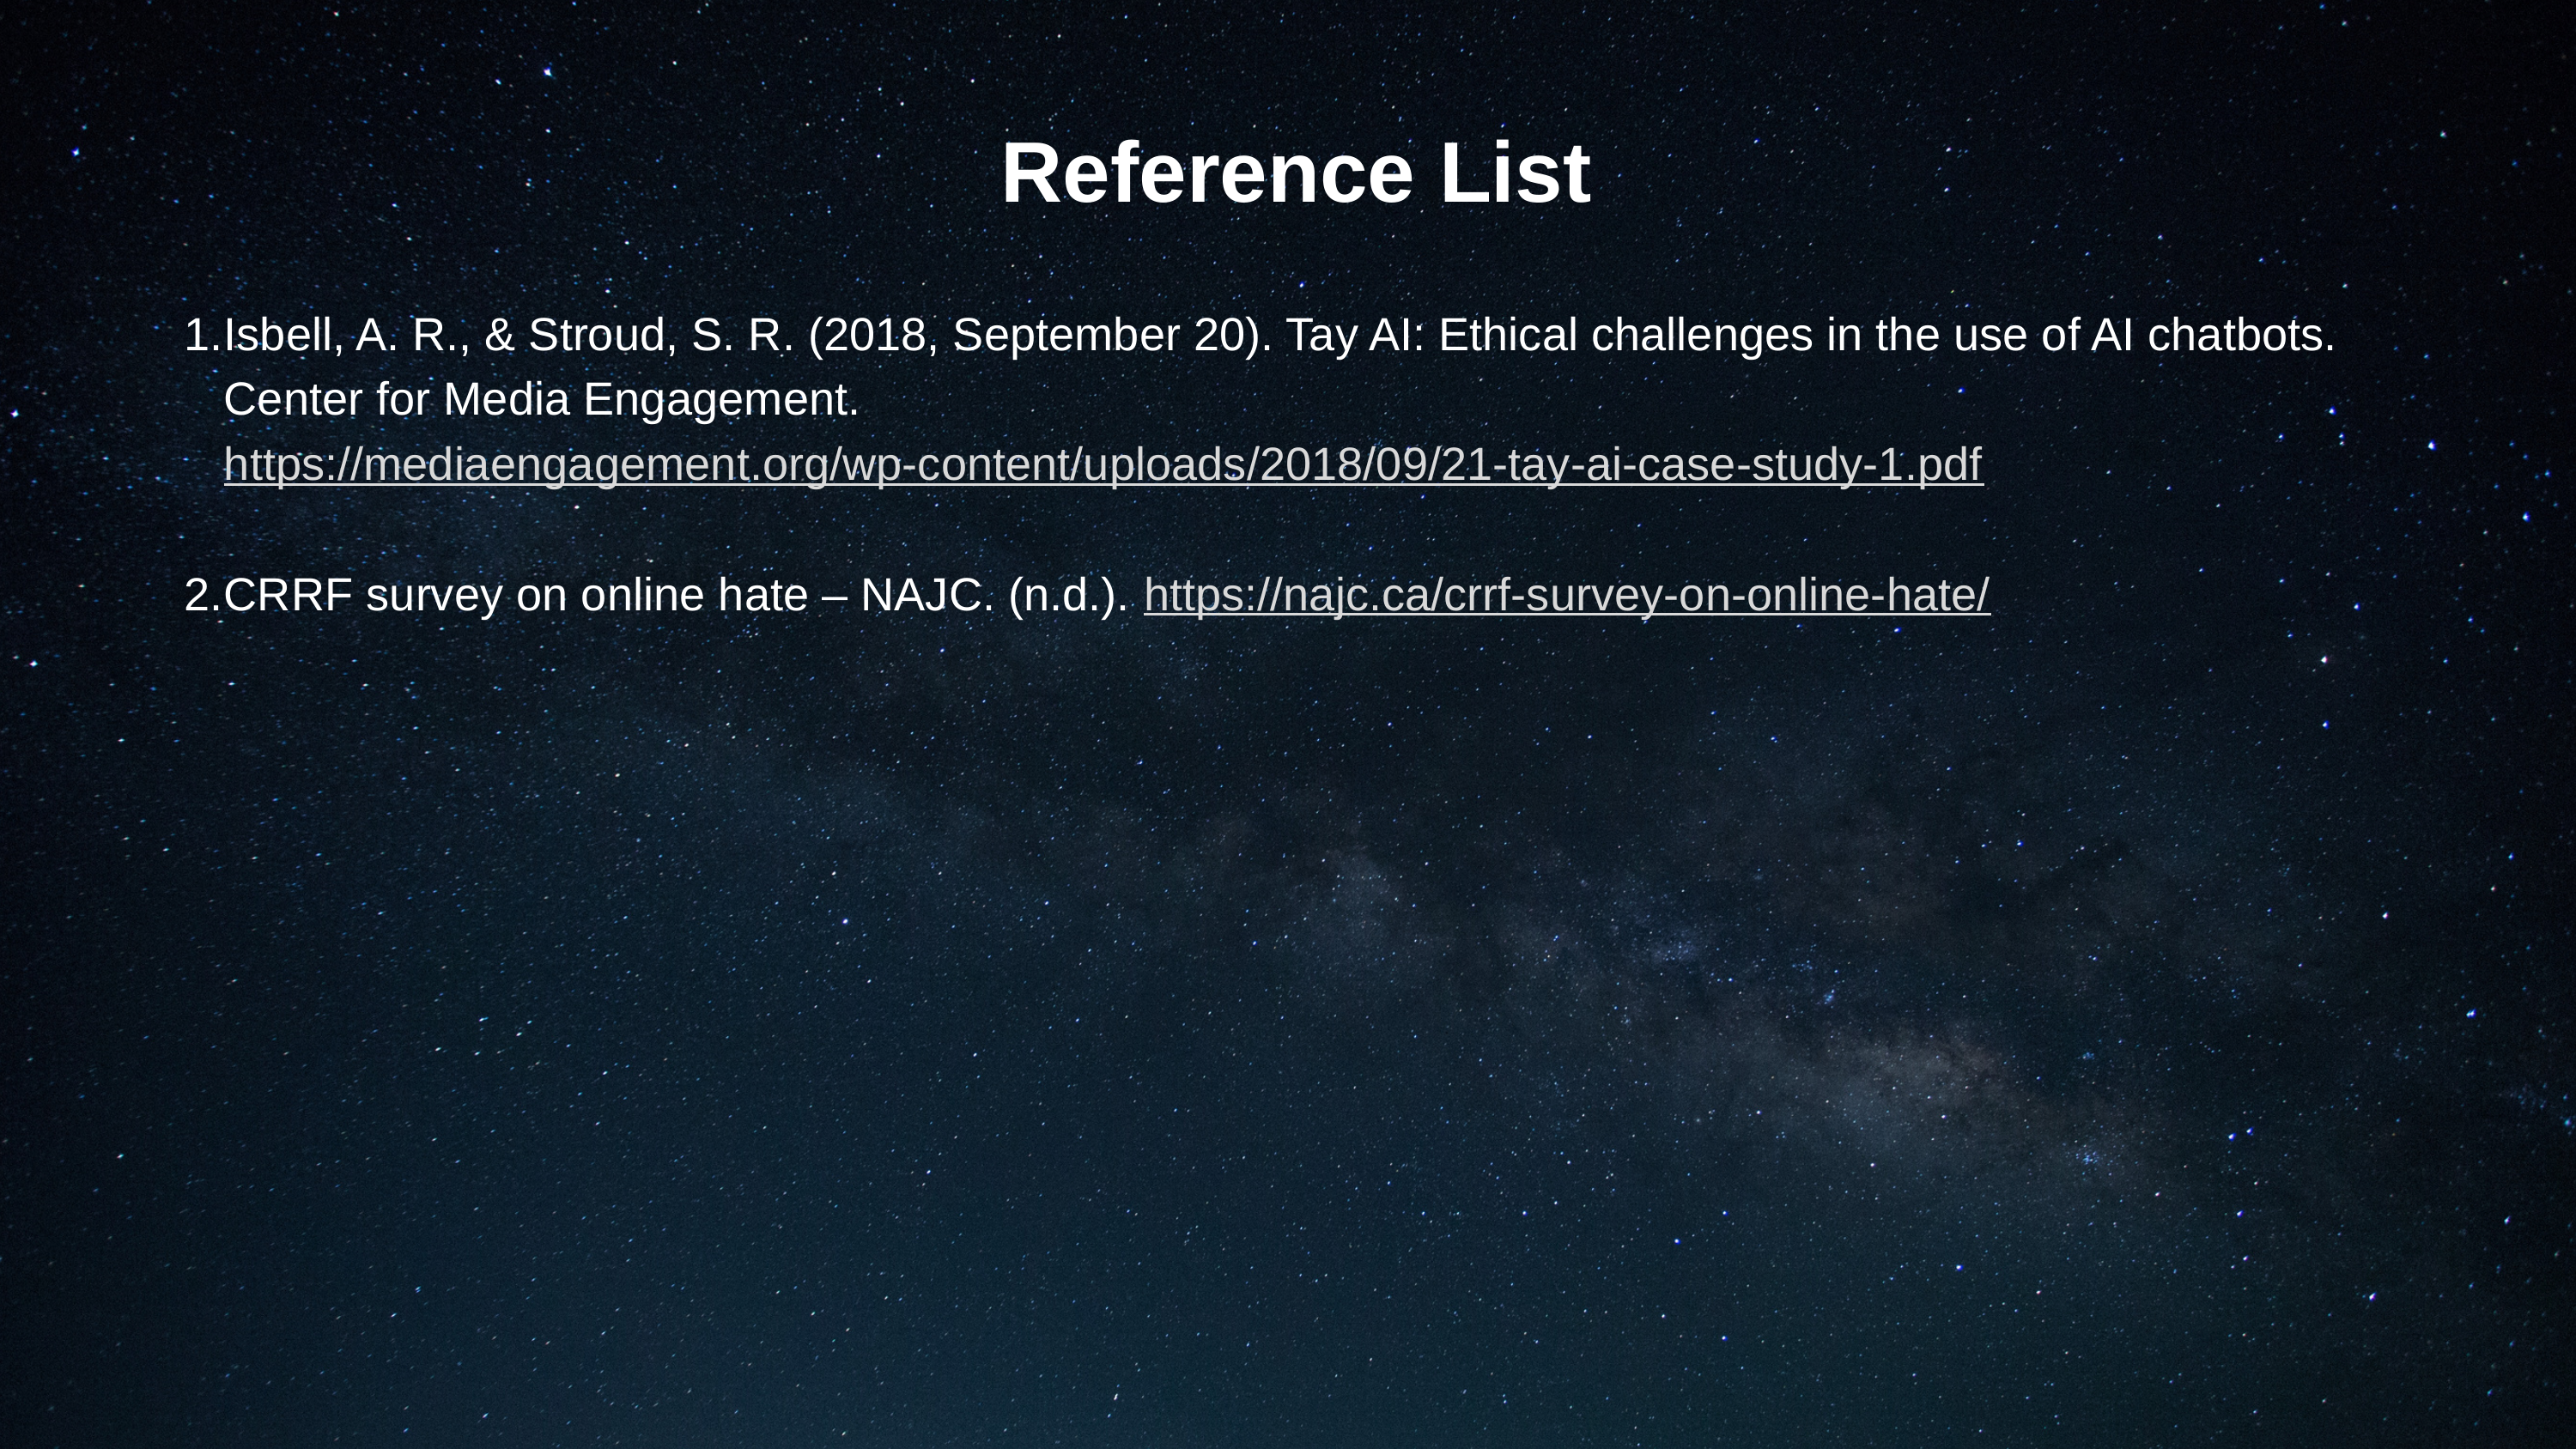

Reference List
Isbell, A. R., & Stroud, S. R. (2018, September 20). Tay AI: Ethical challenges in the use of AI chatbots. Center for Media Engagement. https://mediaengagement.org/wp-content/uploads/2018/09/21-tay-ai-case-study-1.pdf

CRRF survey on online hate – NAJC. (n.d.). https://najc.ca/crrf-survey-on-online-hate/